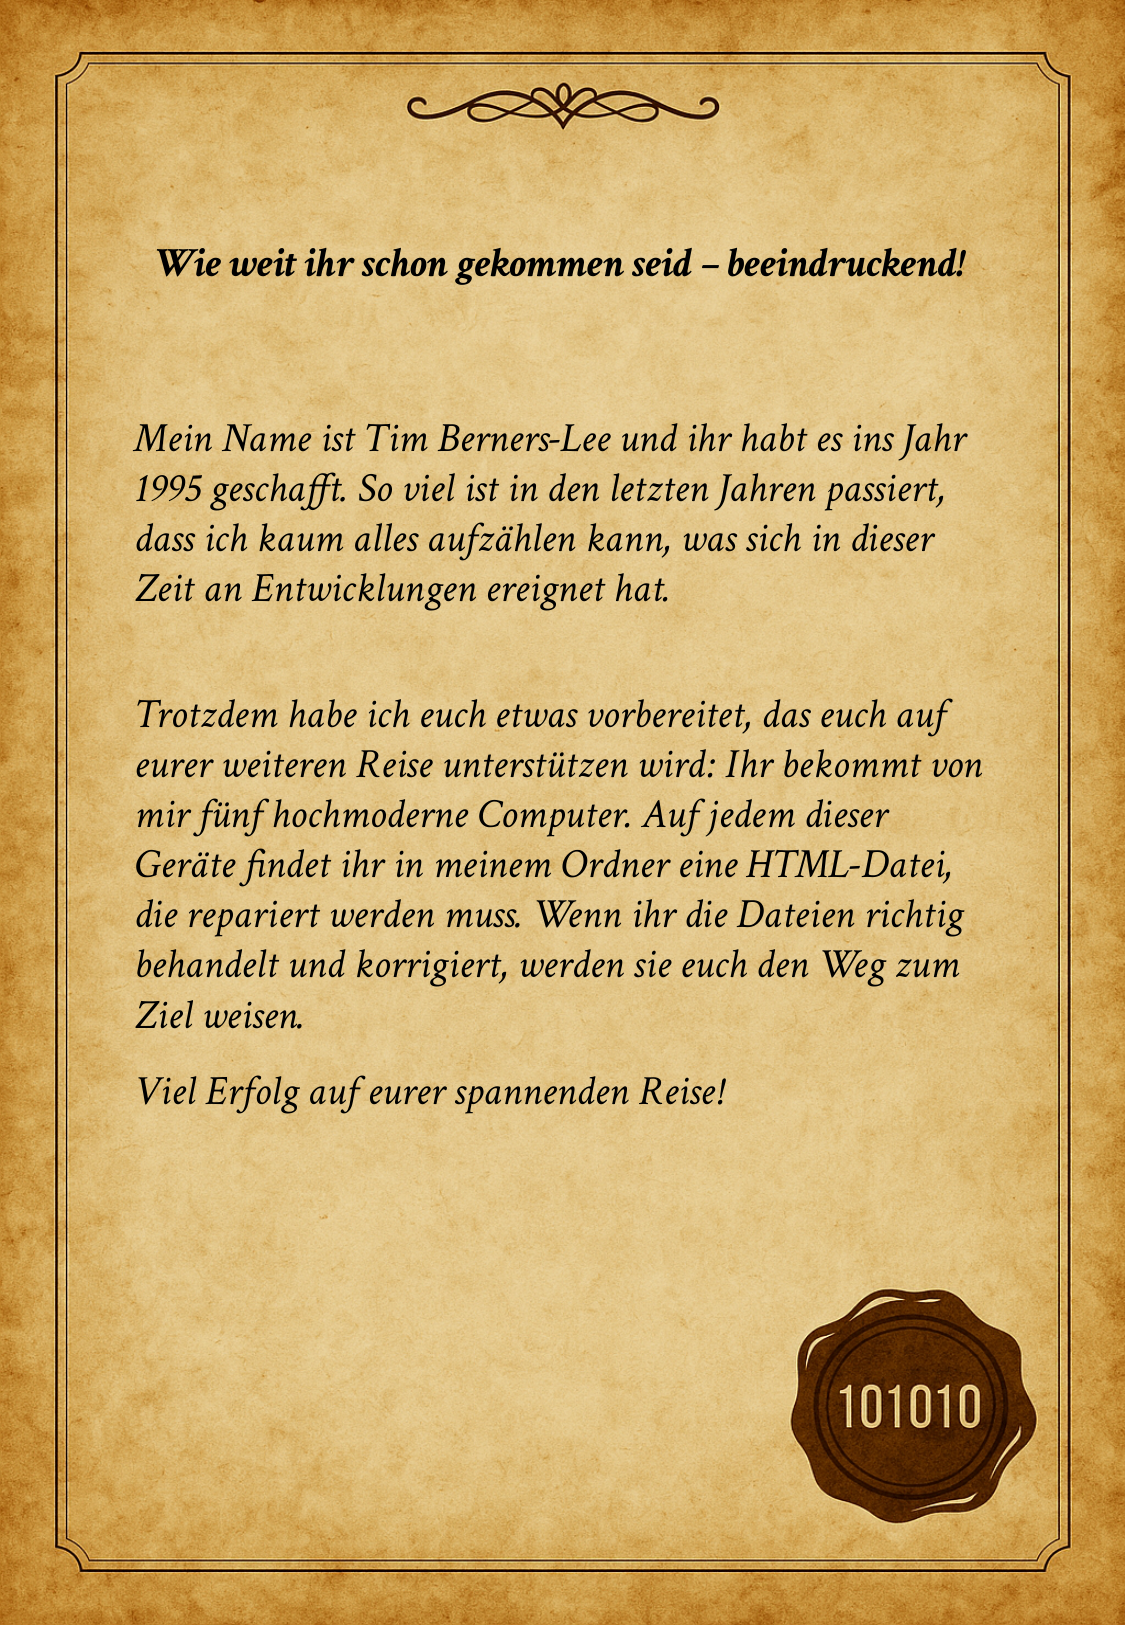

Wie weit ihr schon gekommen seid – beeindruckend!
Mein Name ist Tim Berners-Lee und ihr habt es ins Jahr 1995 geschafft. So viel ist in den letzten Jahren passiert, dass ich kaum alles aufzählen kann, was sich in dieser Zeit an Entwicklungen ereignet hat.
Trotzdem habe ich euch etwas vorbereitet, das euch auf eurer weiteren Reise unterstützen wird: Ihr bekommt von mir fünf hochmoderne Computer. Auf jedem dieser Geräte findet ihr in meinem Ordner eine HTML-Datei, die repariert werden muss. Wenn ihr die Dateien richtig behandelt und korrigiert, werden sie euch den Weg zum Ziel weisen.
Viel Erfolg auf eurer spannenden Reise!